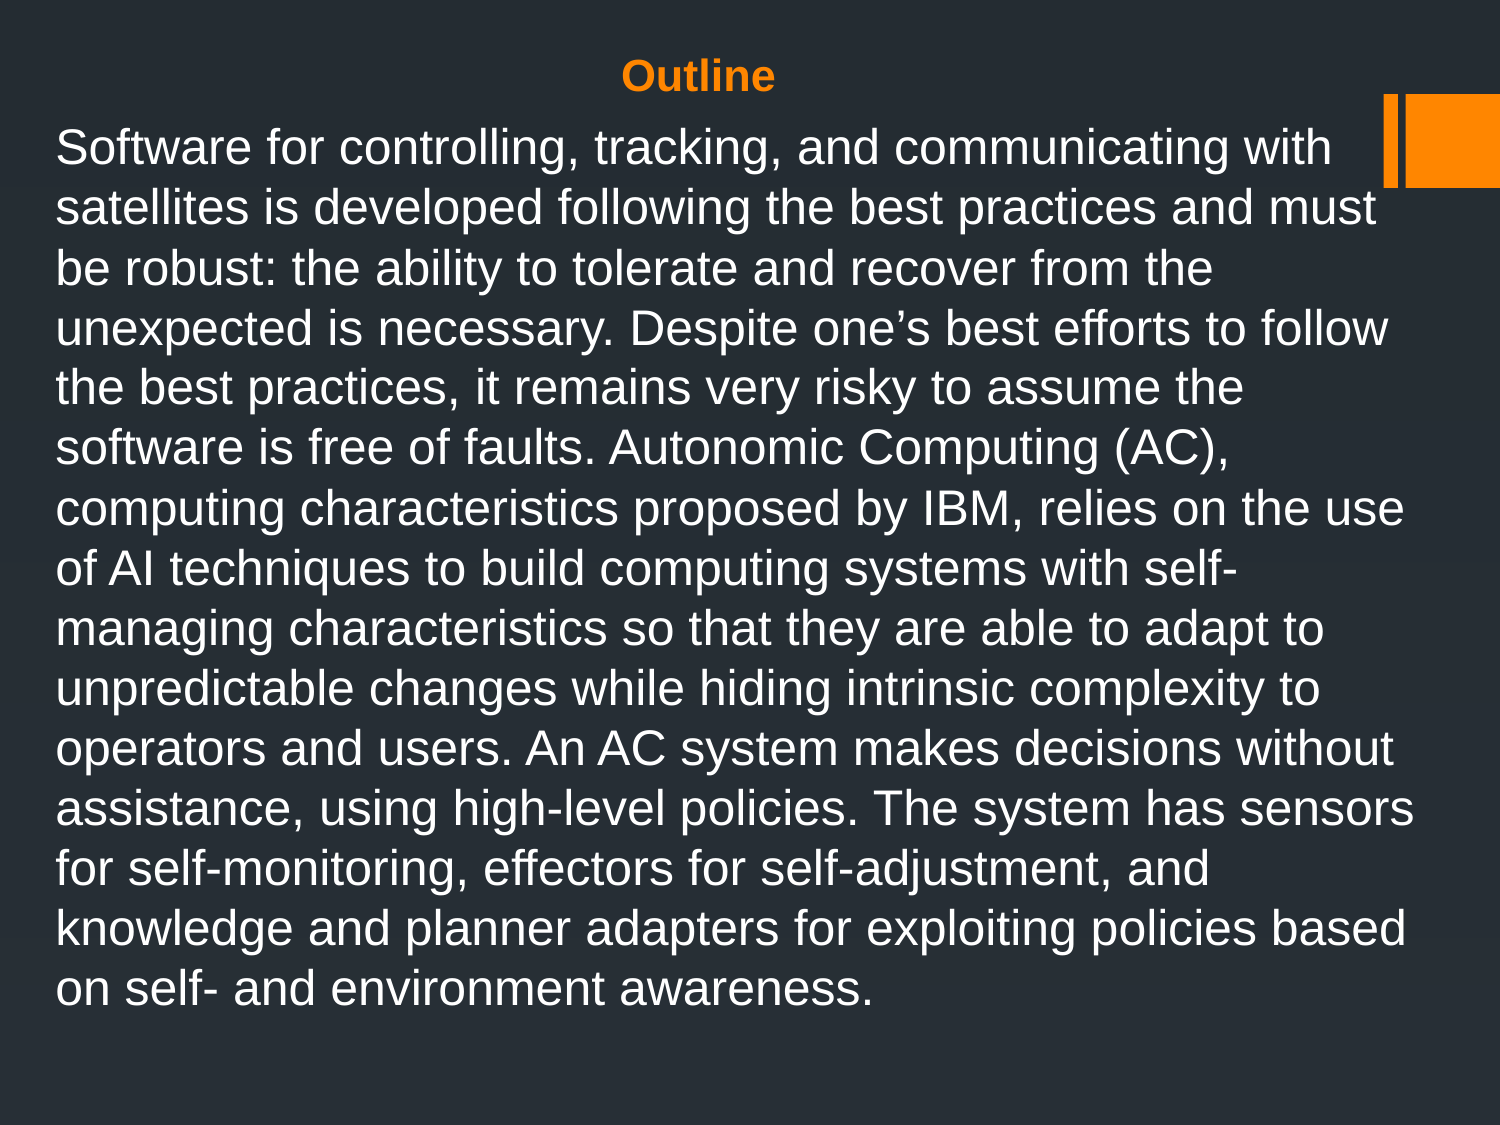

# Outline
Software for controlling, tracking, and communicating with satellites is developed following the best practices and must be robust: the ability to tolerate and recover from the unexpected is necessary. Despite one’s best efforts to follow the best practices, it remains very risky to assume the software is free of faults. Autonomic Computing (AC), computing characteristics proposed by IBM, relies on the use of AI techniques to build computing systems with self-managing characteristics so that they are able to adapt to unpredictable changes while hiding intrinsic complexity to operators and users. An AC system makes decisions without assistance, using high-level policies. The system has sensors for self-monitoring, effectors for self-adjustment, and knowledge and planner adapters for exploiting policies based on self- and environment awareness.